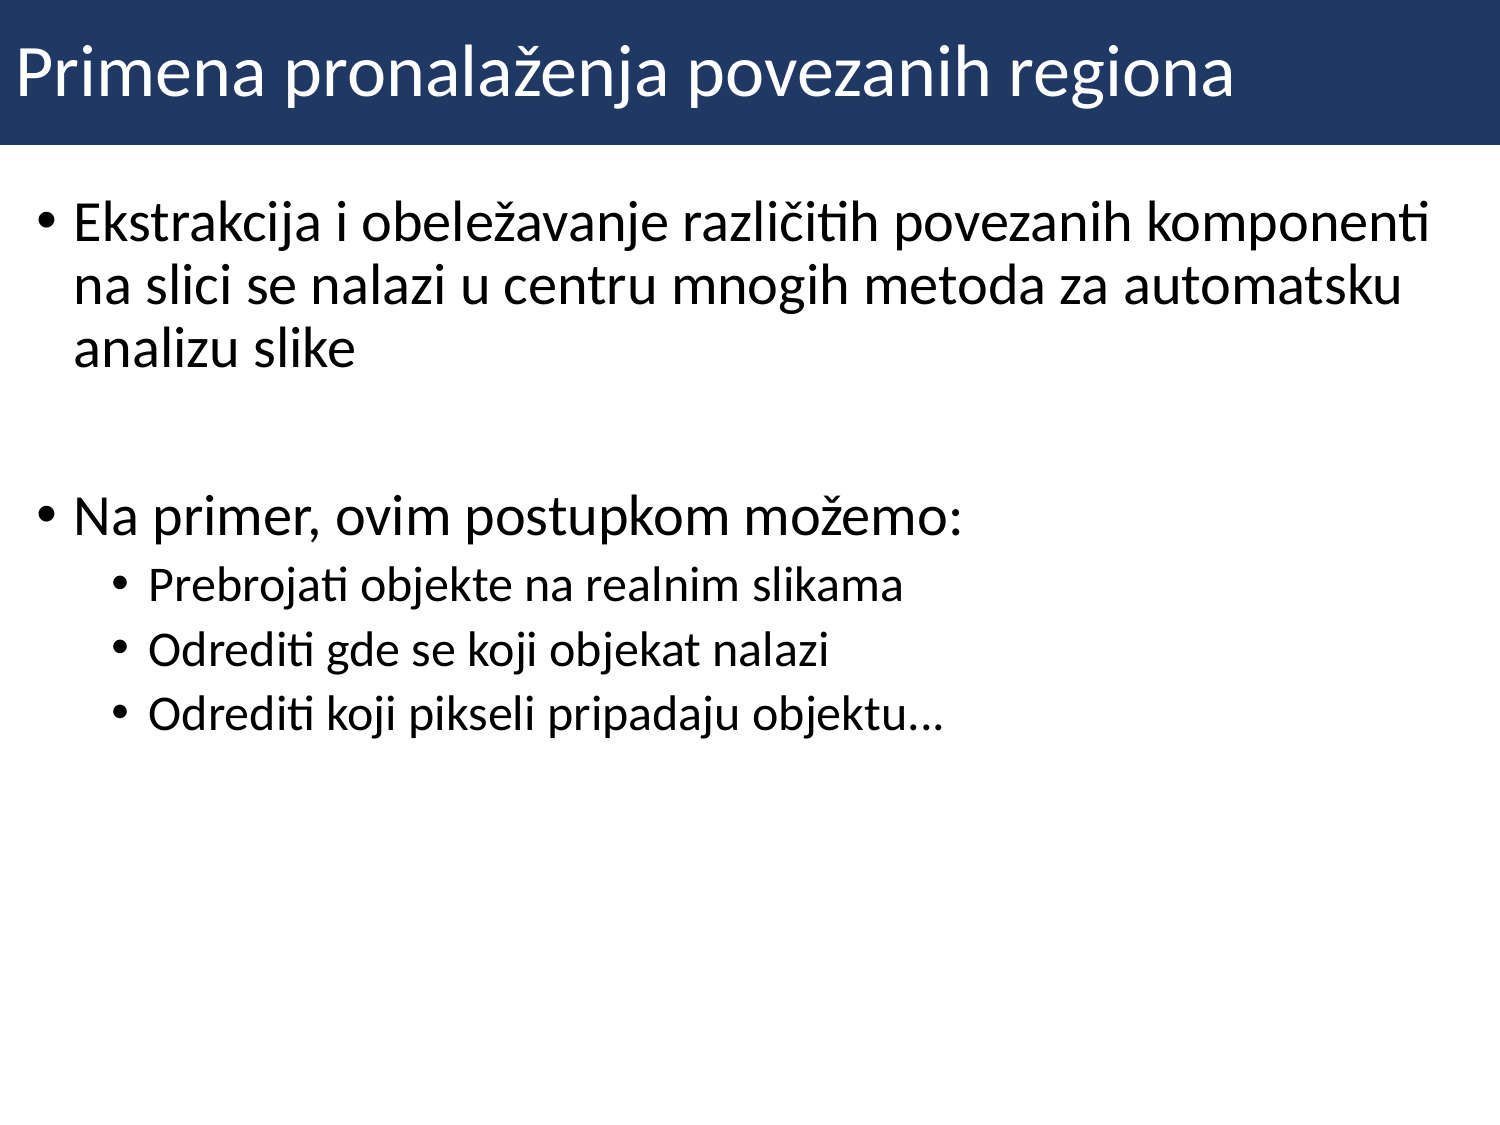

# Primena pronalaženja povezanih regiona
Ekstrakcija i obeležavanje različitih povezanih komponenti na slici se nalazi u centru mnogih metoda za automatsku analizu slike

Na primer, ovim postupkom možemo:
Prebrojati objekte na realnim slikama
Odrediti gde se koji objekat nalazi
Odrediti koji pikseli pripadaju objektu...